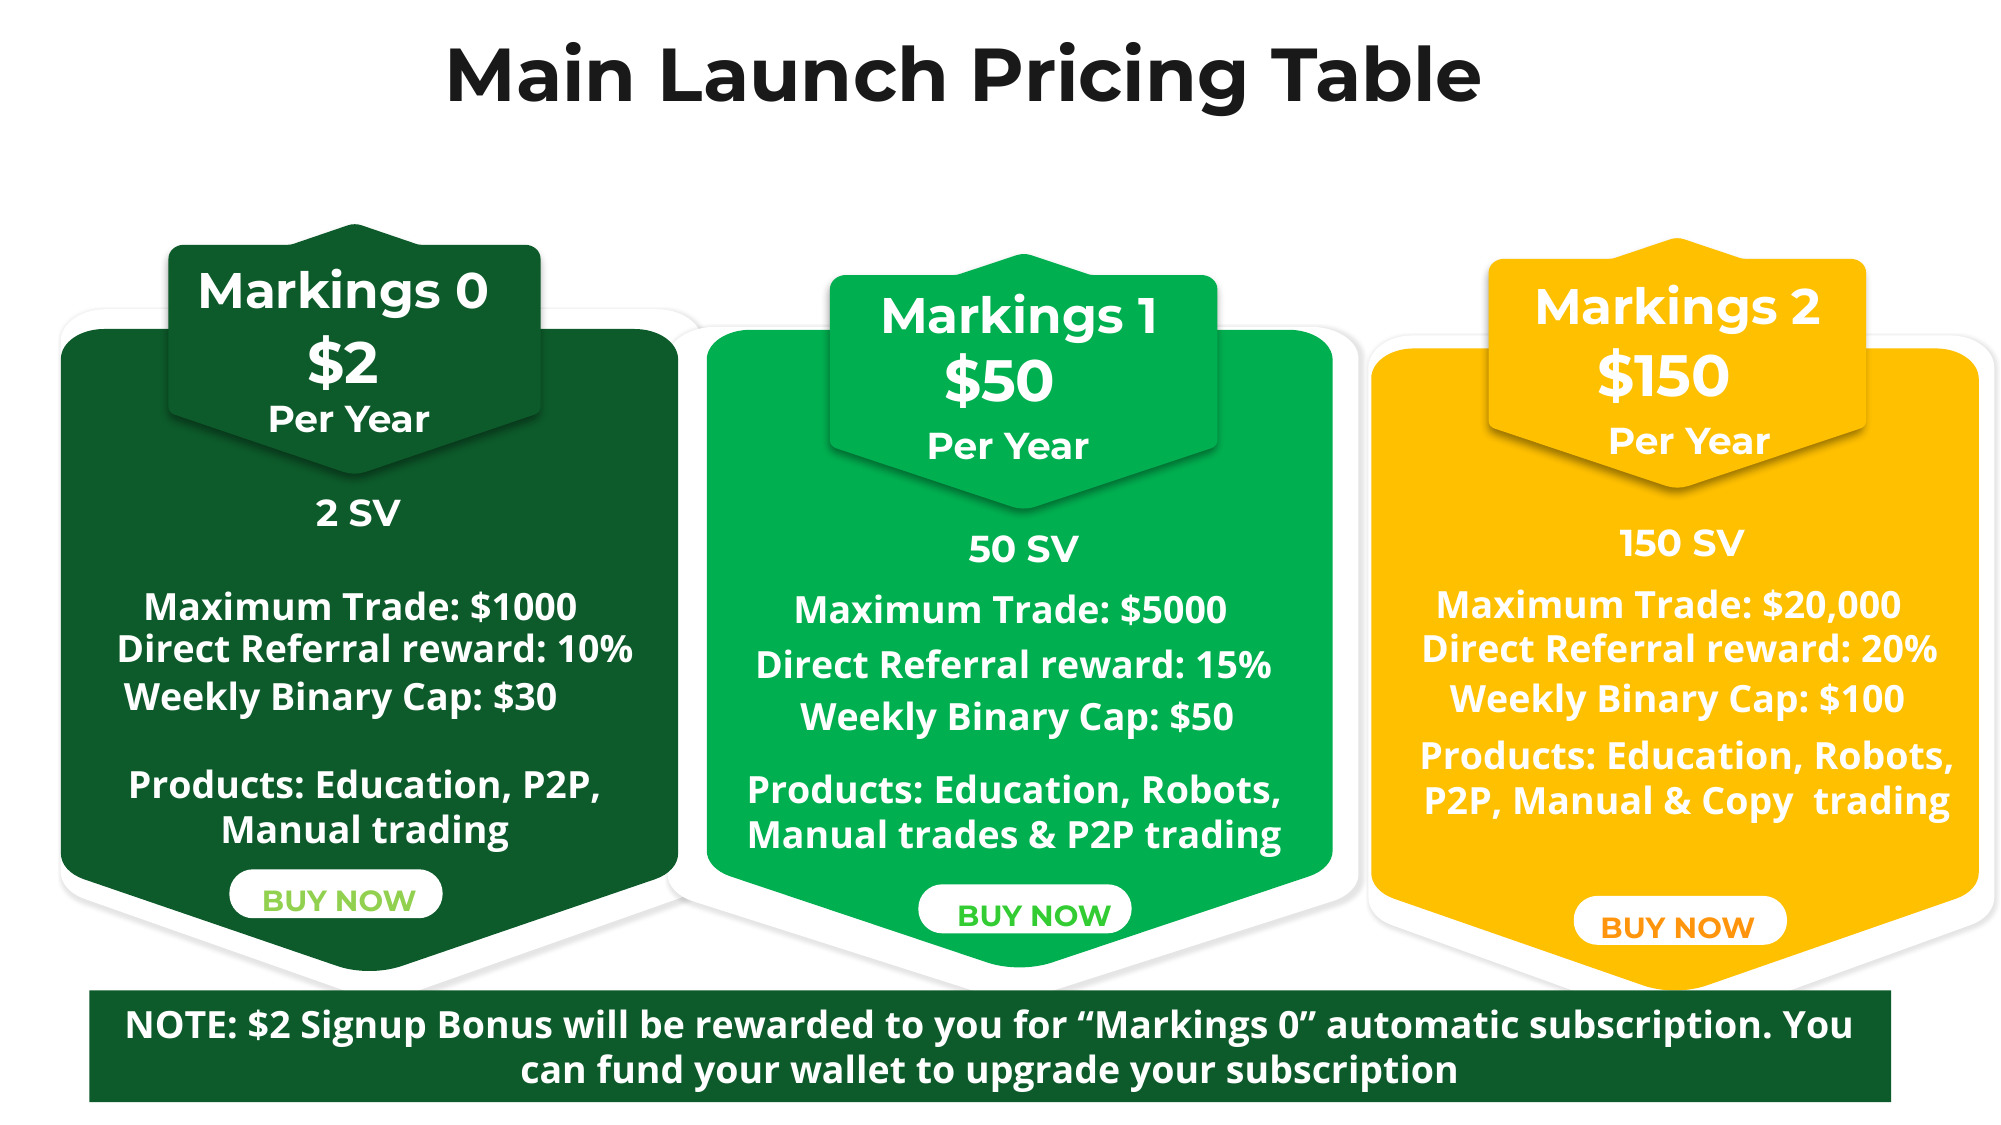

# Main Launch Pricing Table

Markings 0

Markings 2
Markings 1

$2

$150
$50

Per Year
Per Year
Per Year
2 SV
150 SV
50 SV
Maximum Trade: $20,000
Direct Referral reward: 20%
Weekly Binary Cap: $100
Products: Education, Robots, P2P, Manual & Copy  trading
Maximum Trade: $1000
Direct Referral reward: 10%
Weekly Binary Cap: $30
Products: Education, P2P, Manual trading
Maximum Trade: $5000
Direct Referral reward: 15%
Weekly Binary Cap: $50
Products: Education, Robots, Manual trades & P2P trading

BUY NOW

BUY NOW

BUY NOW
NOTE: $2 Signup Bonus will be rewarded to you for “Markings 0” automatic subscription. You can fund your wallet to upgrade your subscription